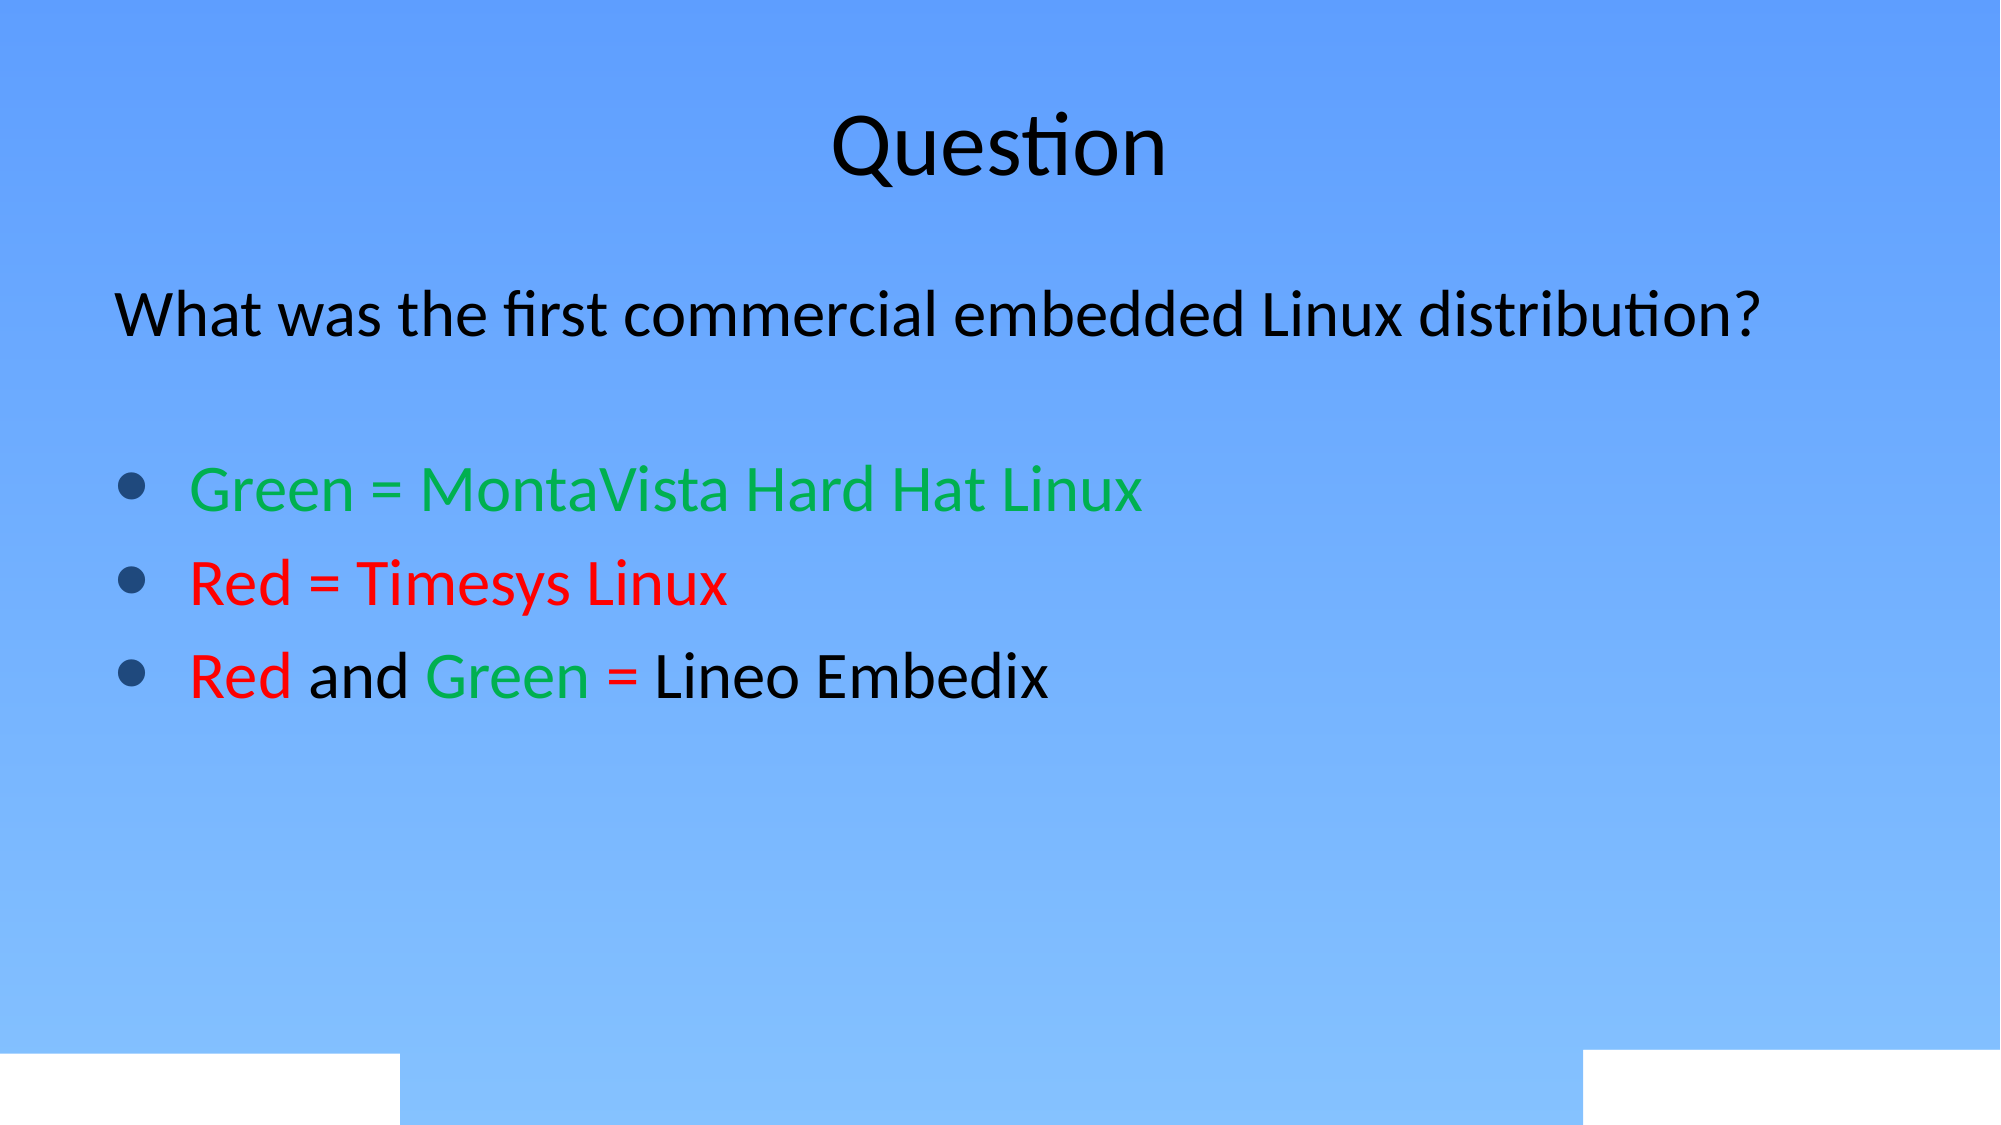

# Question
What was the first commercial embedded Linux distribution?

Green = MontaVista Hard Hat Linux
Red = Timesys Linux
Red and Green = Lineo Embedix